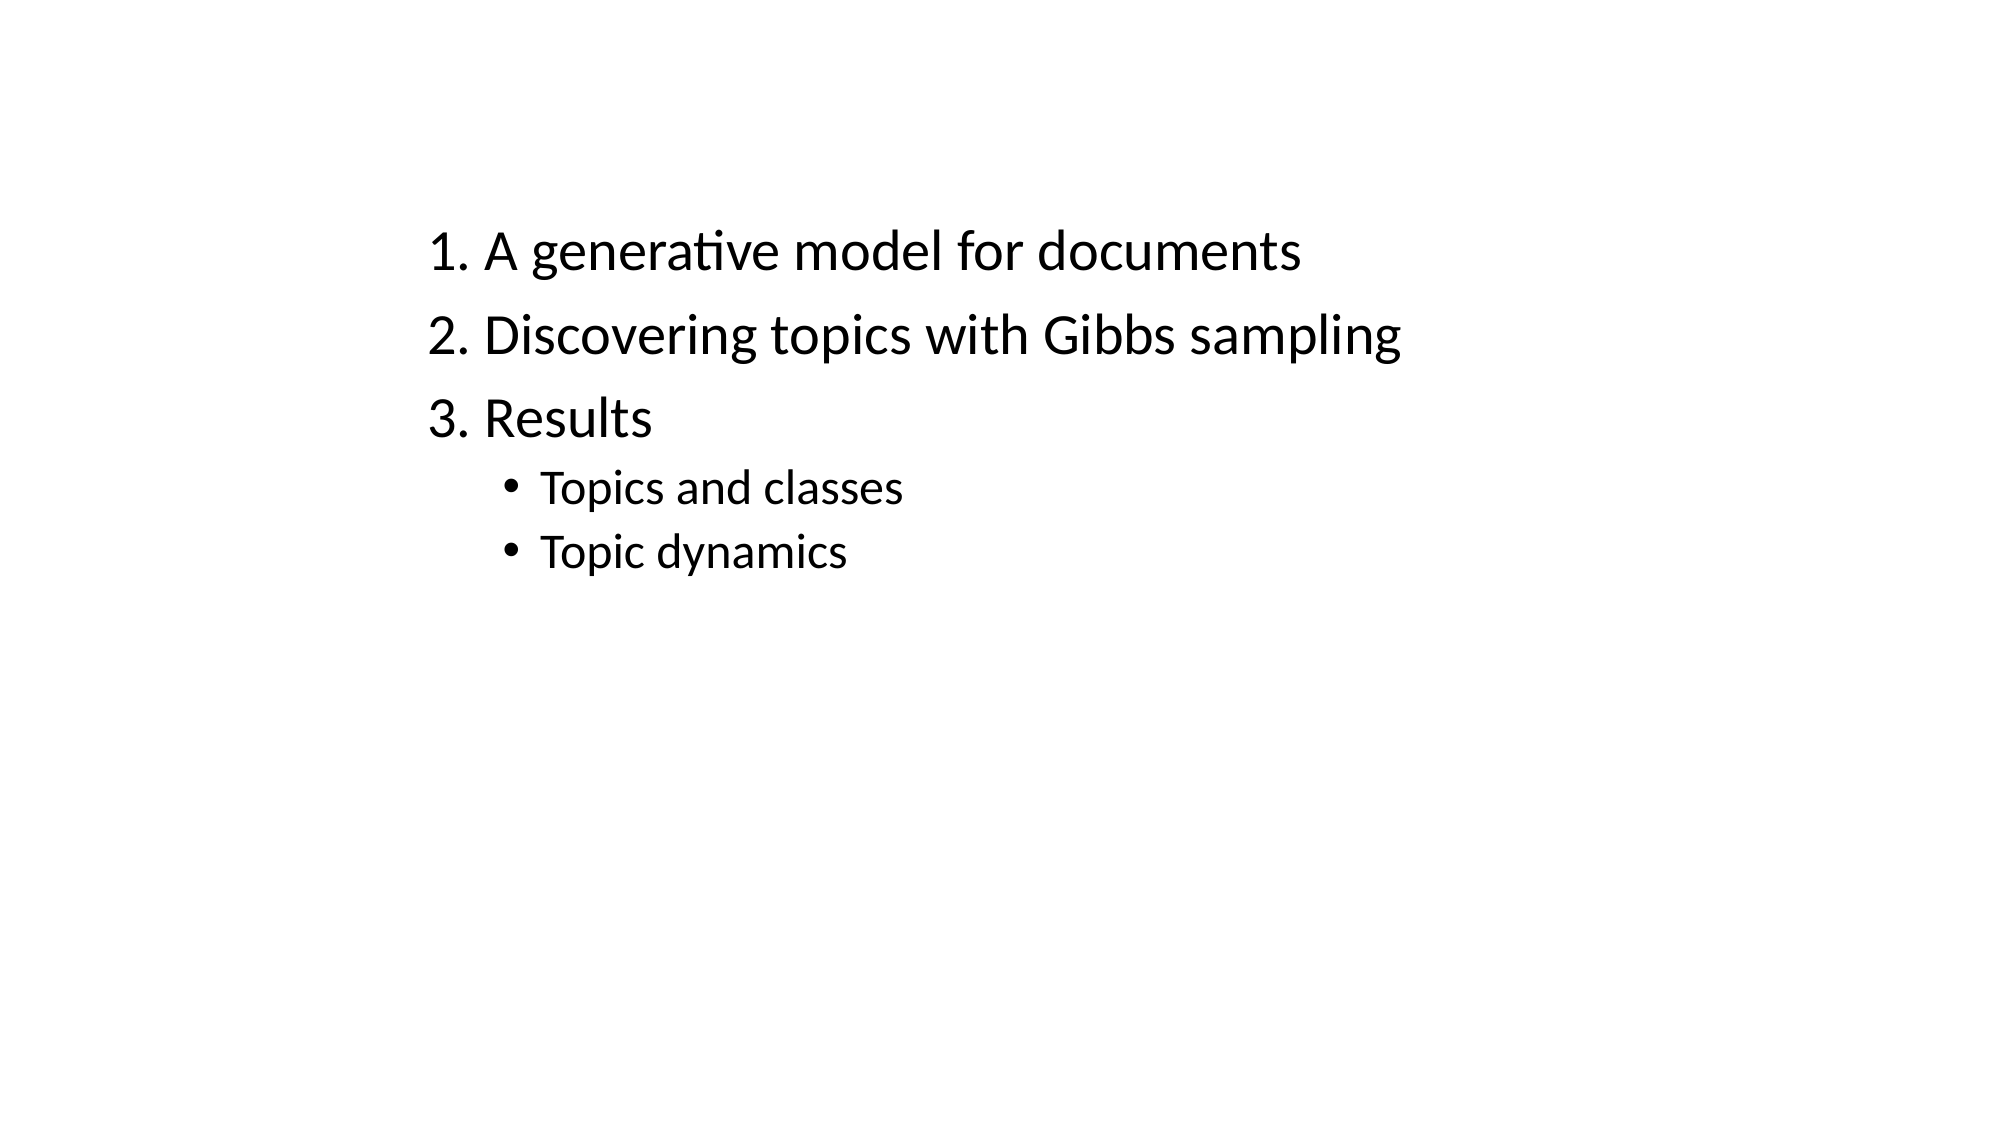

1. A generative model for documents
2. Discovering topics with Gibbs sampling
3. Results
Topics and classes
Topic dynamics